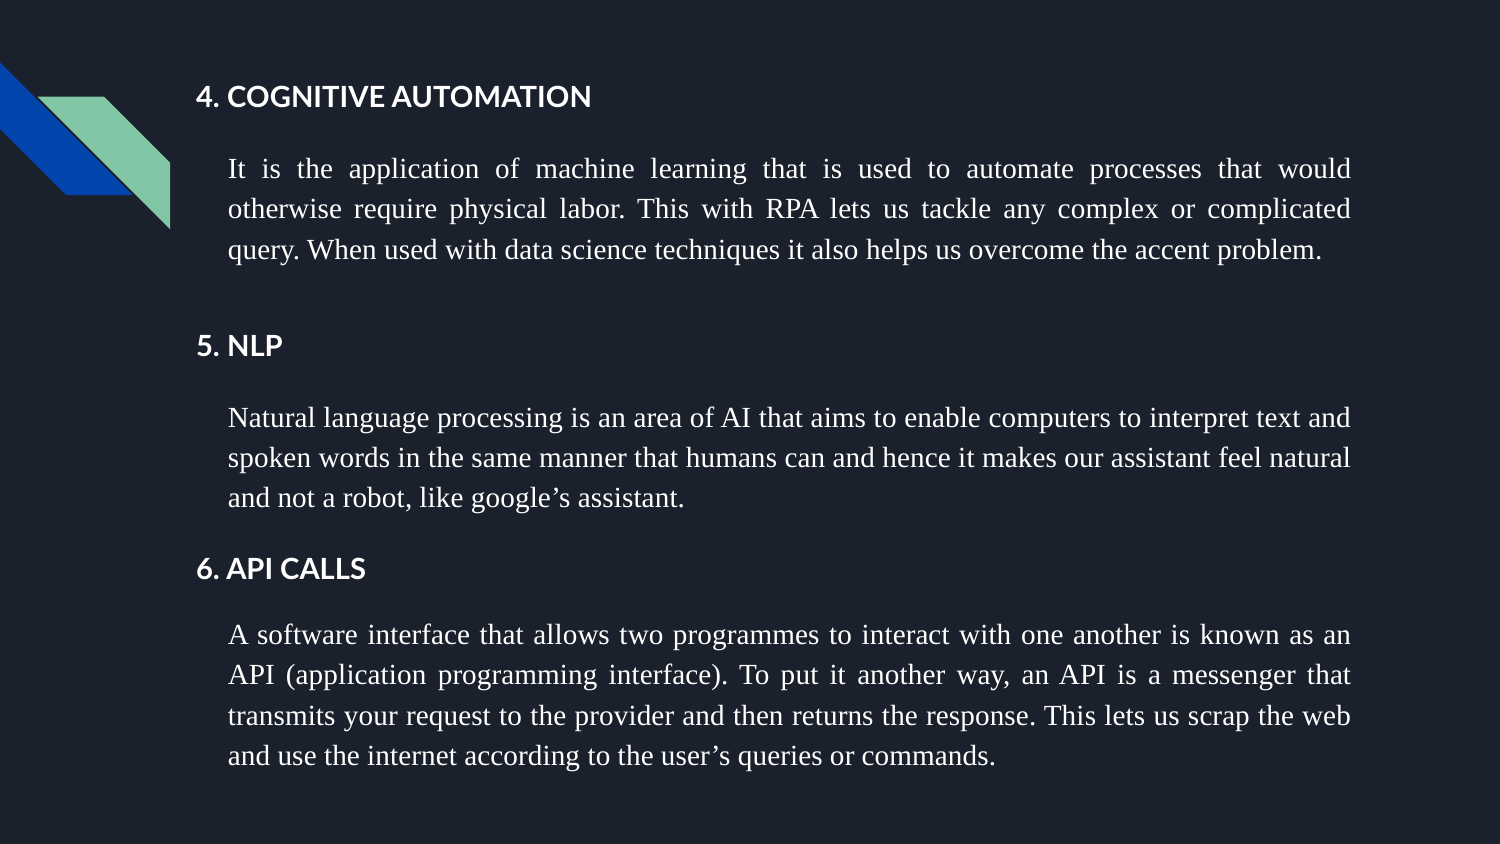

4. COGNITIVE AUTOMATION
It is the application of machine learning that is used to automate processes that would otherwise require physical labor. This with RPA lets us tackle any complex or complicated query. When used with data science techniques it also helps us overcome the accent problem.
5. NLP
Natural language processing is an area of AI that aims to enable computers to interpret text and spoken words in the same manner that humans can and hence it makes our assistant feel natural and not a robot, like google’s assistant.
6. API CALLS
A software interface that allows two programmes to interact with one another is known as an API (application programming interface). To put it another way, an API is a messenger that transmits your request to the provider and then returns the response. This lets us scrap the web and use the internet according to the user’s queries or commands.